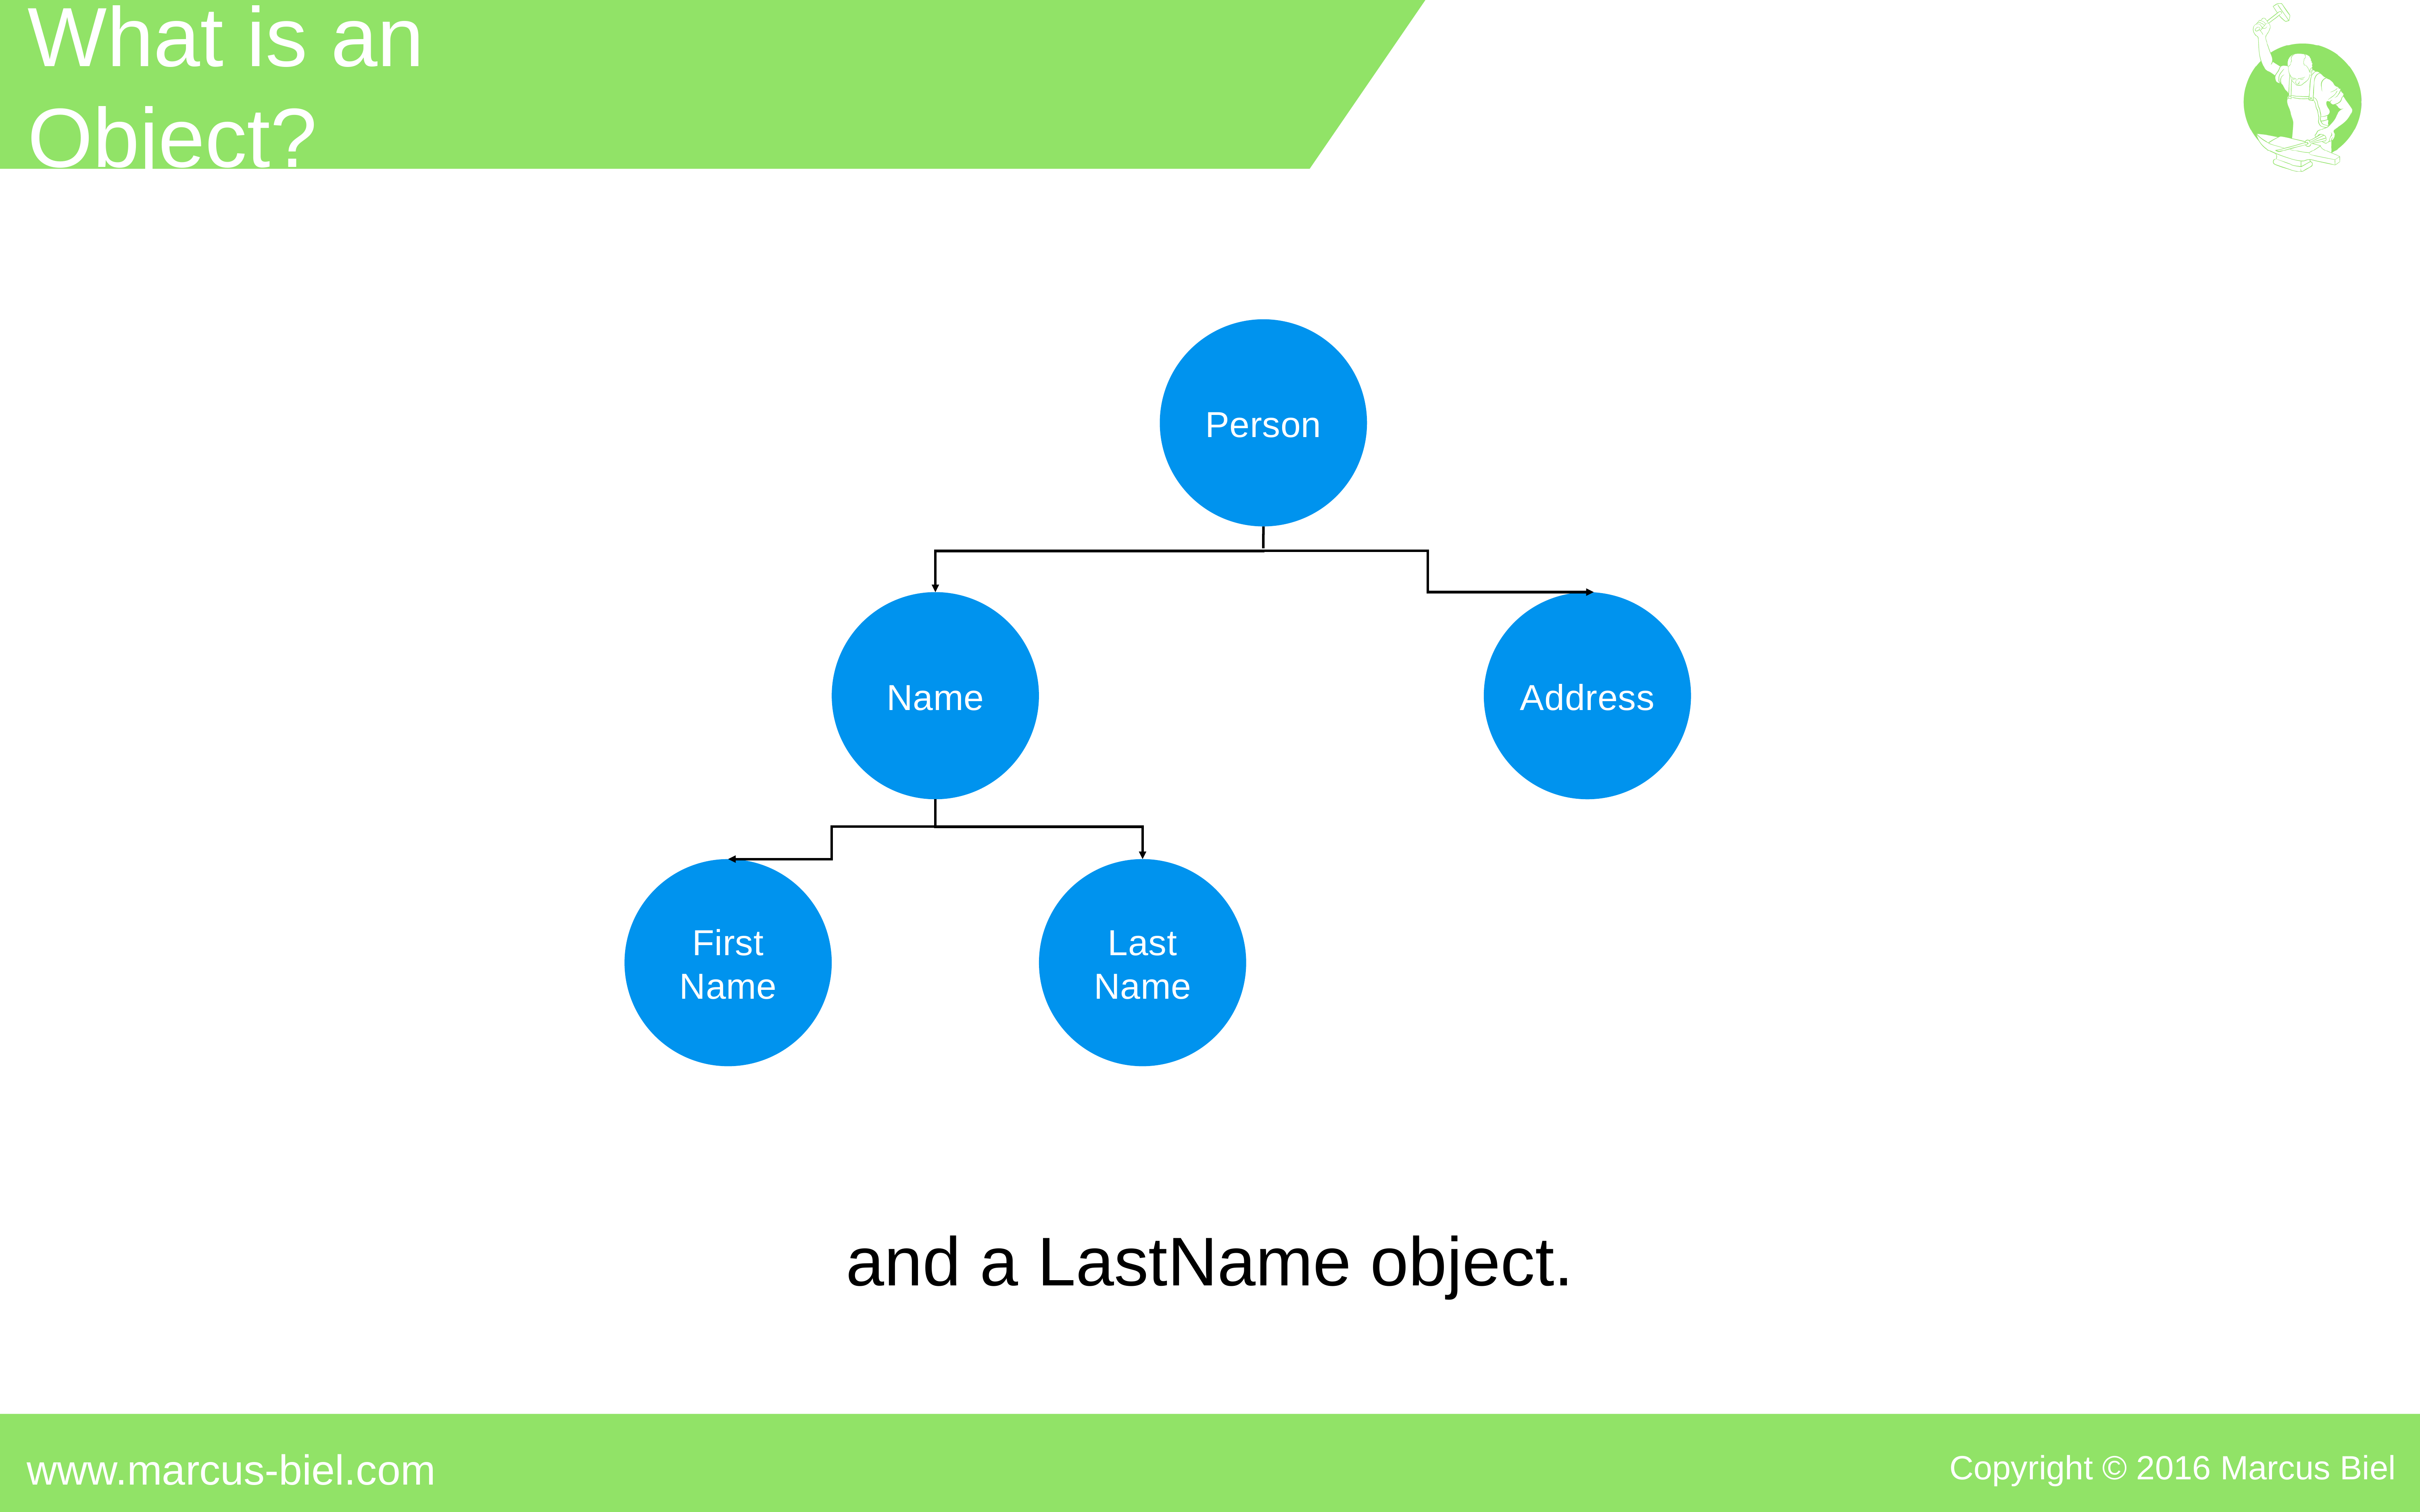

What is an Object?
Person
Name
Address
First Name
Last Name
and a LastName object.